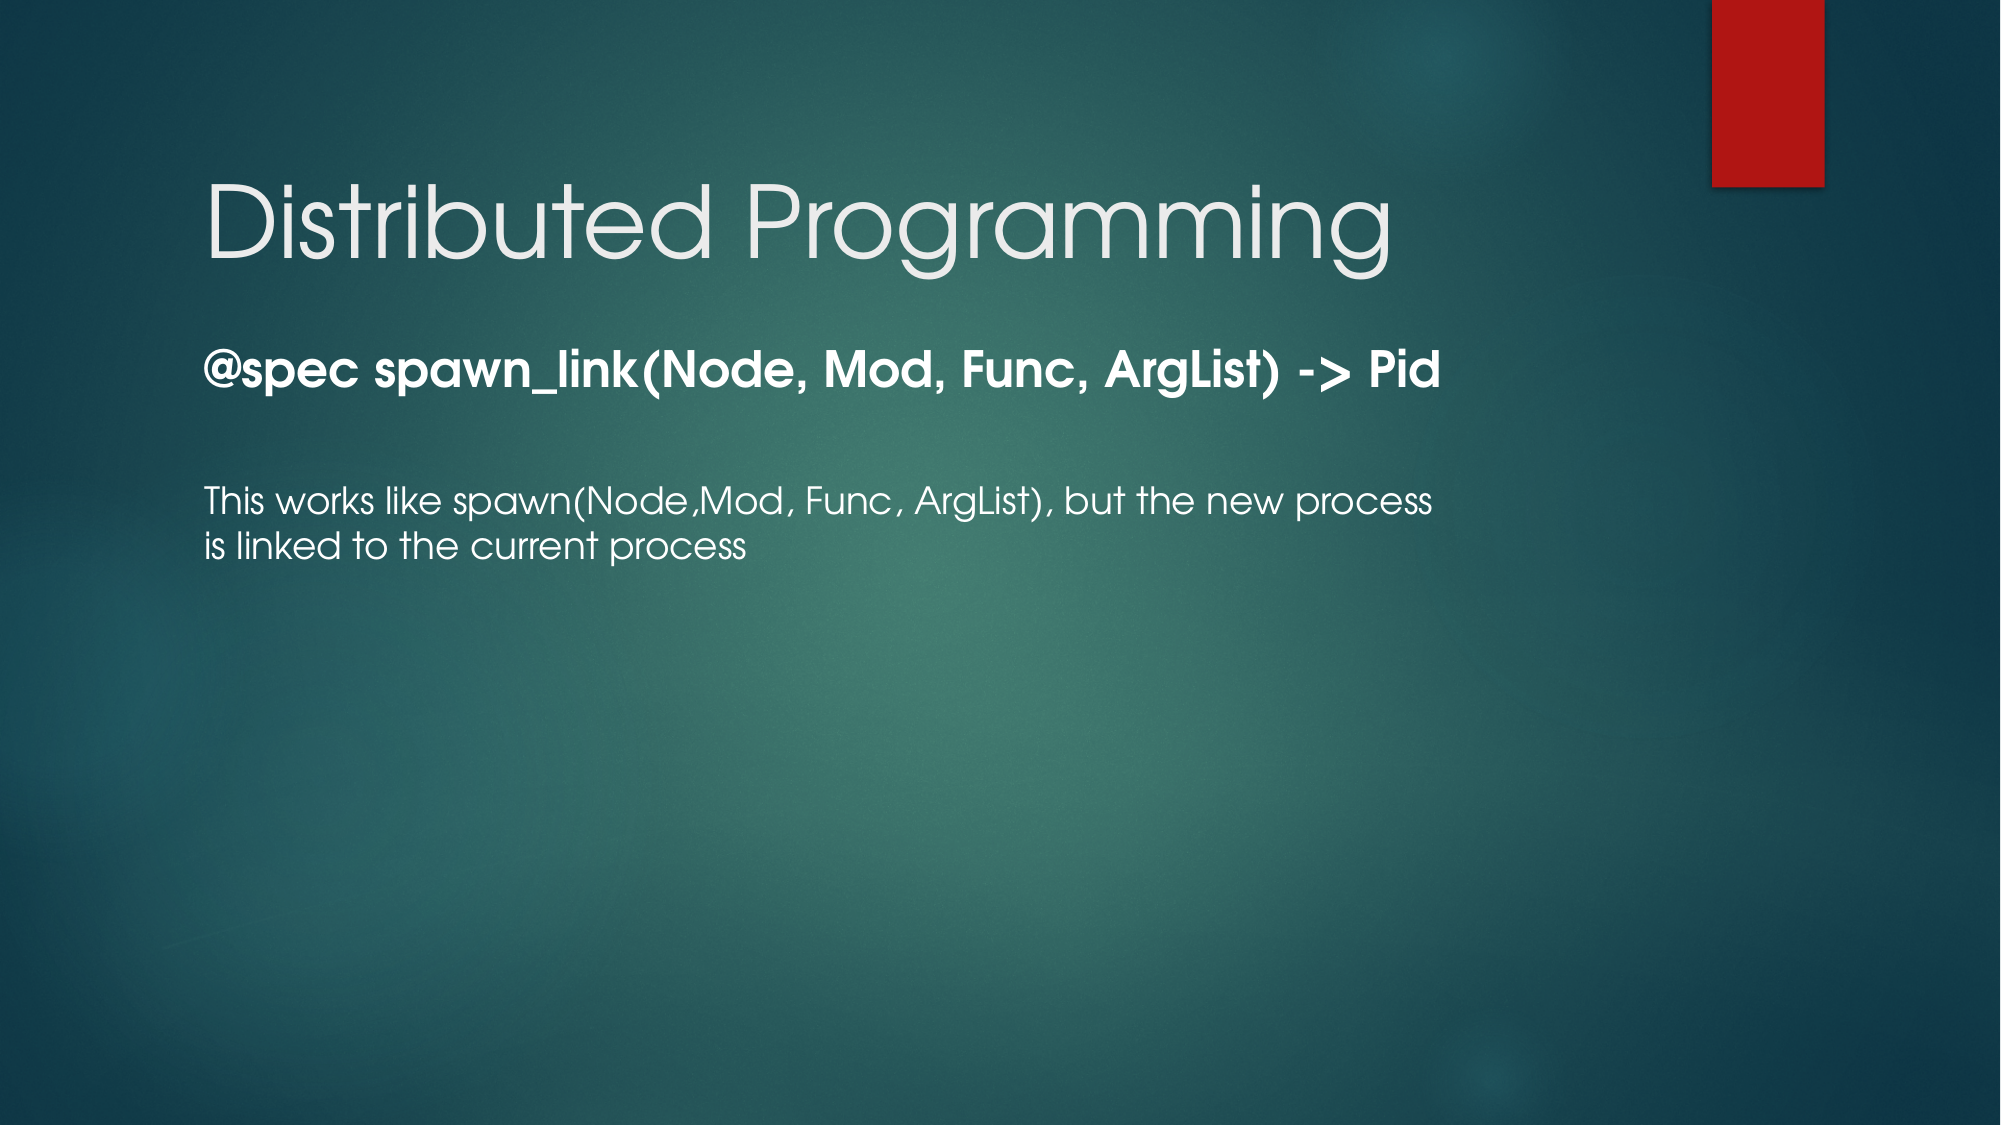

# Distributed Programming
@spec spawn_link(Node, Mod, Func, ArgList) -> Pid

This works like spawn(Node,Mod, Func, ArgList), but the new process
is linked to the current process